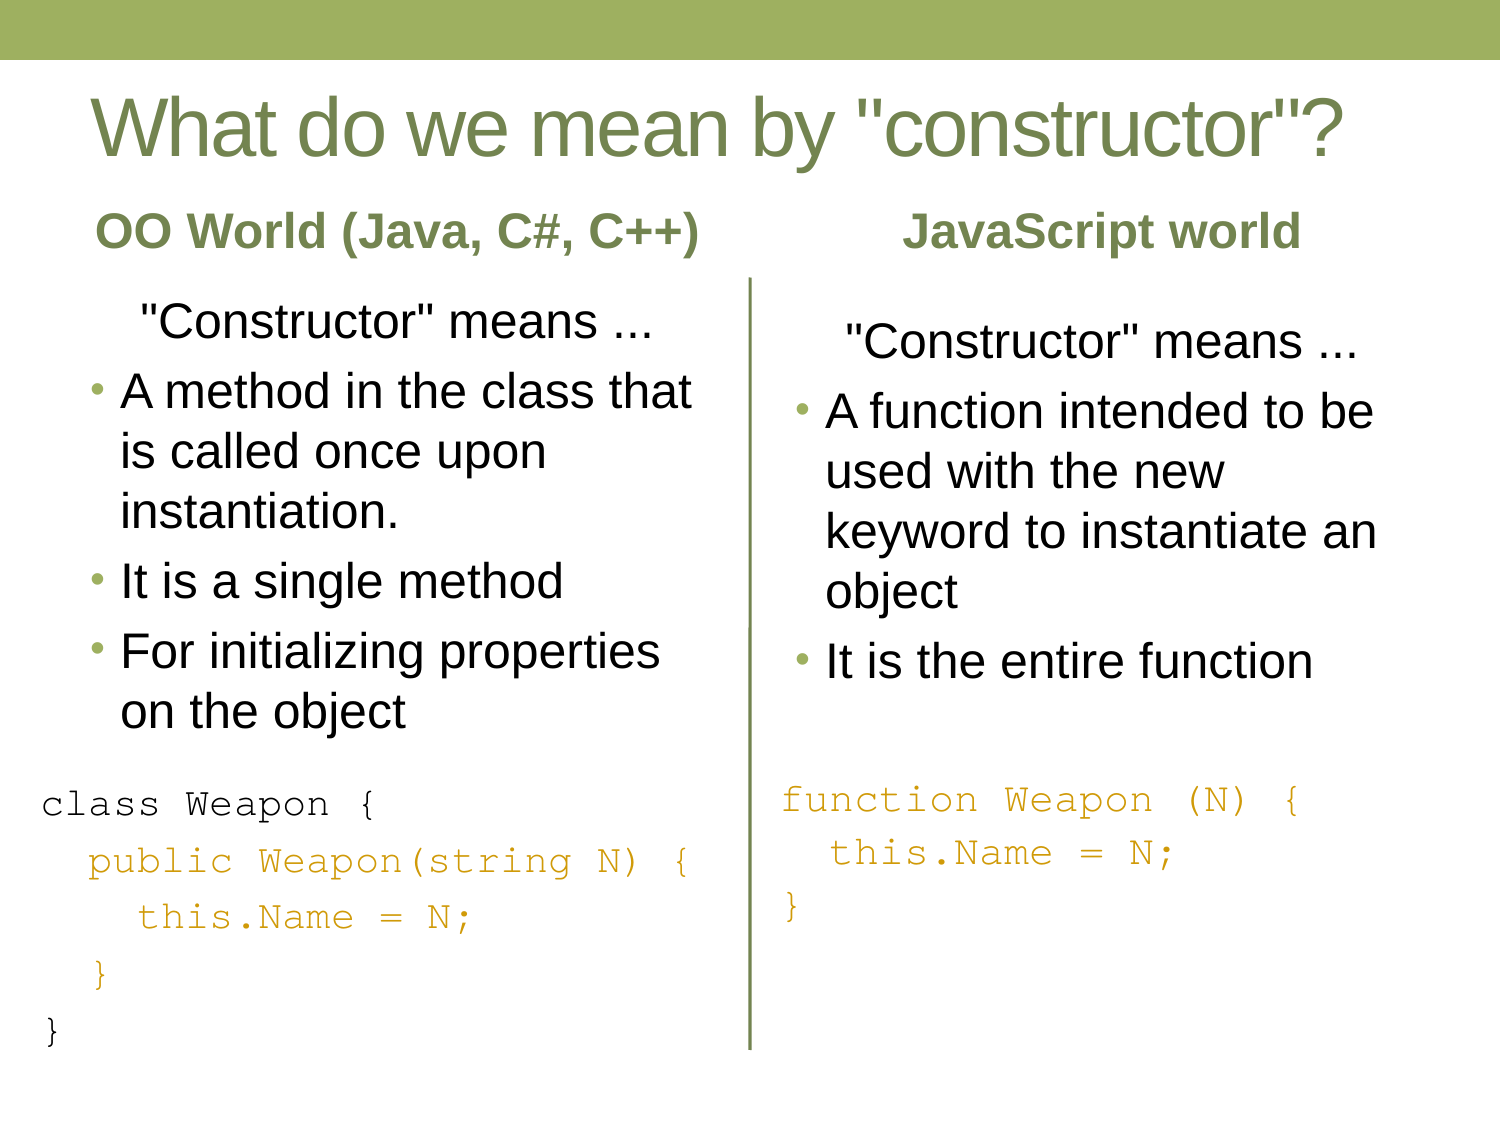

# What do we mean by "constructor"?
OO World (Java, C#, C++)
JavaScript world
"Constructor" means ...
A method in the class that is called once upon instantiation.
It is a single method
For initializing properties on the object
"Constructor" means ...
A function intended to be used with the new keyword to instantiate an object
It is the entire function

class Weapon {
  public Weapon(string N) {
    this.Name = N;
  }
}
function Weapon (N) {
  this.Name = N;
}